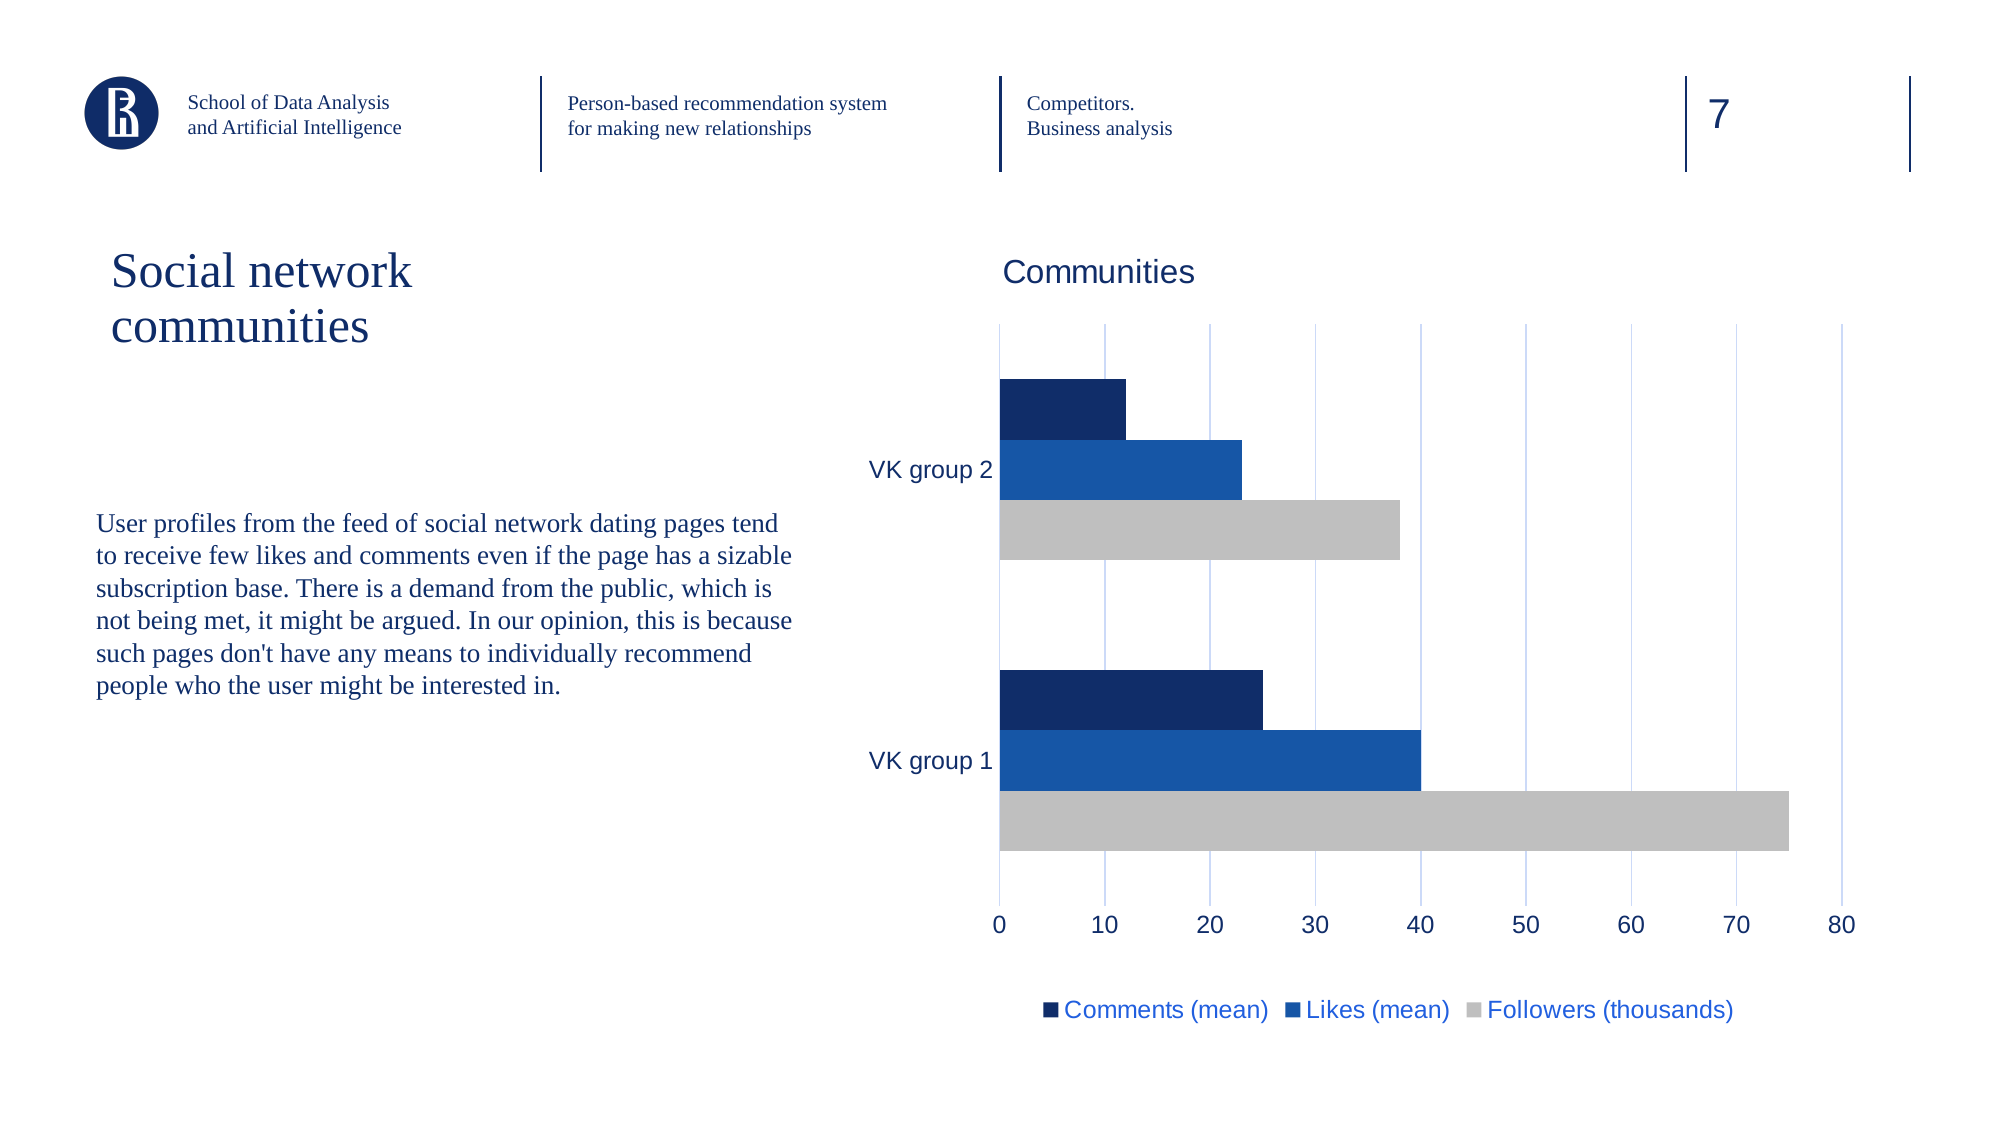

School of Data Analysis
and Artificial Intelligence
Person-based recommendation system for making new relationships
Competitors.
Business analysis
Social network
communities

### Chart: Communities

| Category | Followers (thousands) | Likes (mean) | Comments (mean) |
|---|---|---|---|
| VK group 1 | 75.0 | 40.0 | 25.0 |
| VK group 2 | 38.0 | 23.0 | 12.0 |
User profiles from the feed of social network dating pages tend to receive few likes and comments even if the page has a sizable subscription base. There is a demand from the public, which is not being met, it might be argued. In our opinion, this is because such pages don't have any means to individually recommend people who the user might be interested in.